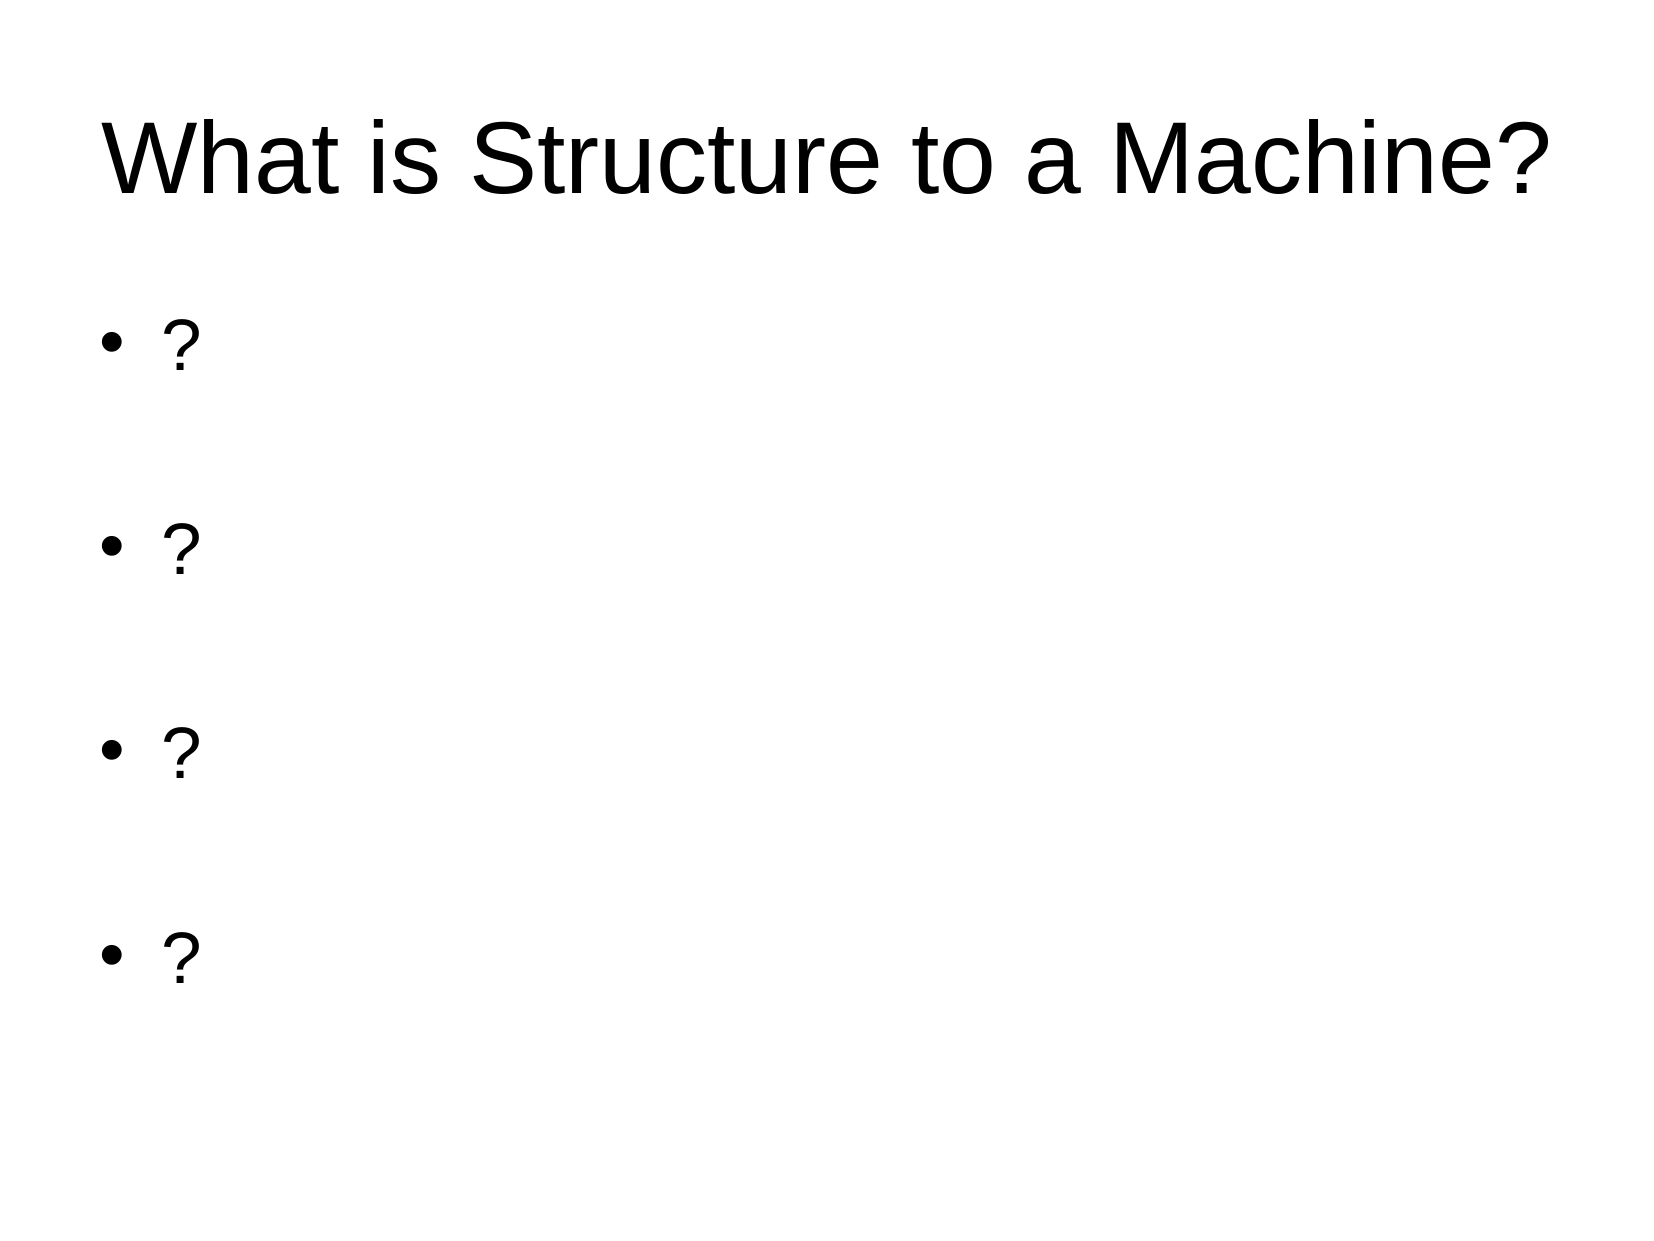

# What is Structure to a Machine?
?

?

?

?